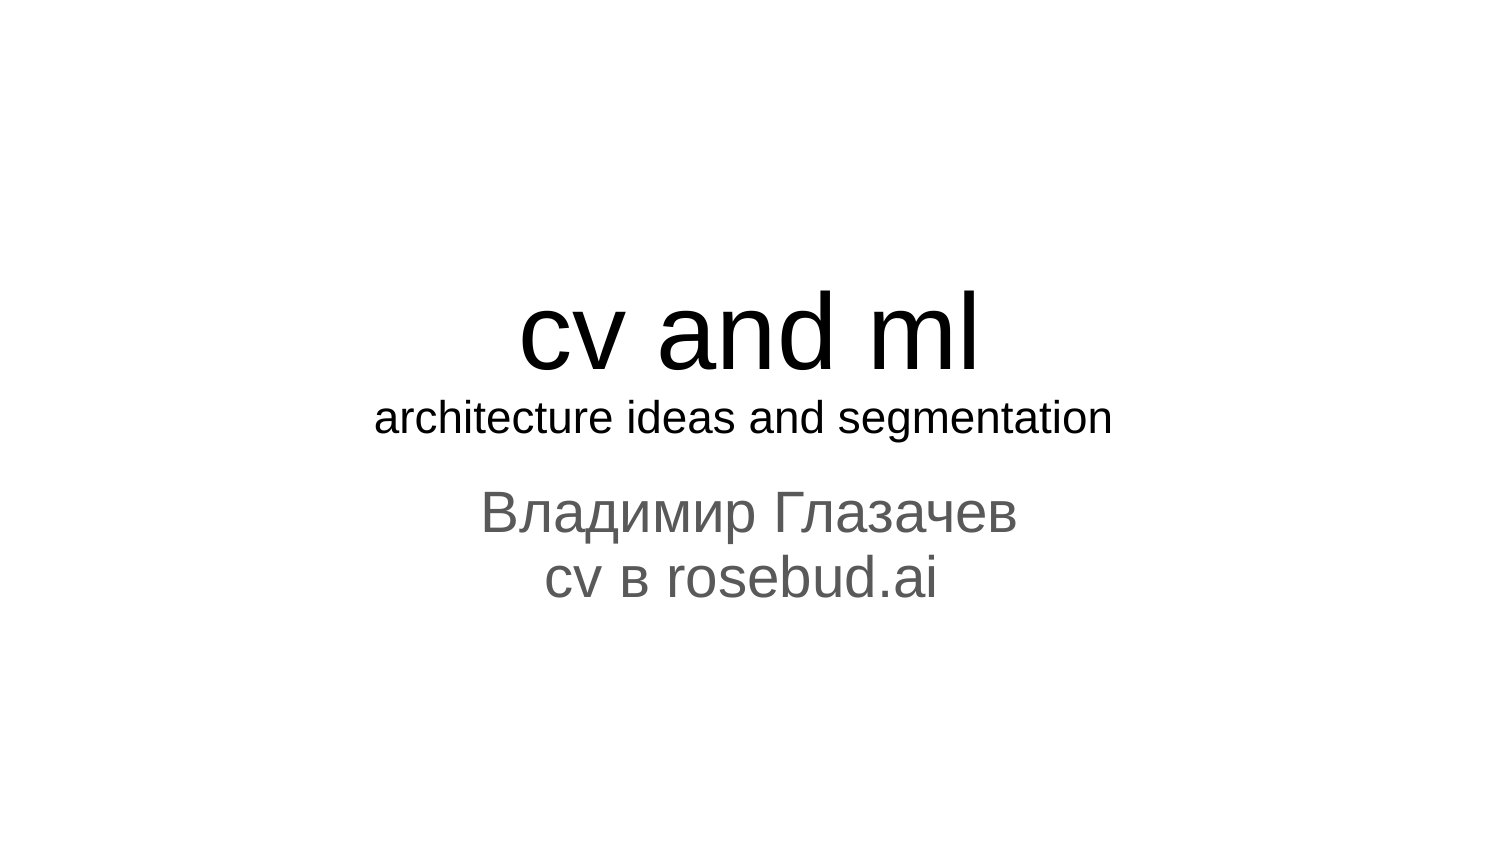

# cv and ml
architecture ideas and segmentation
Владимир Глазачев
cv в rosebud.ai